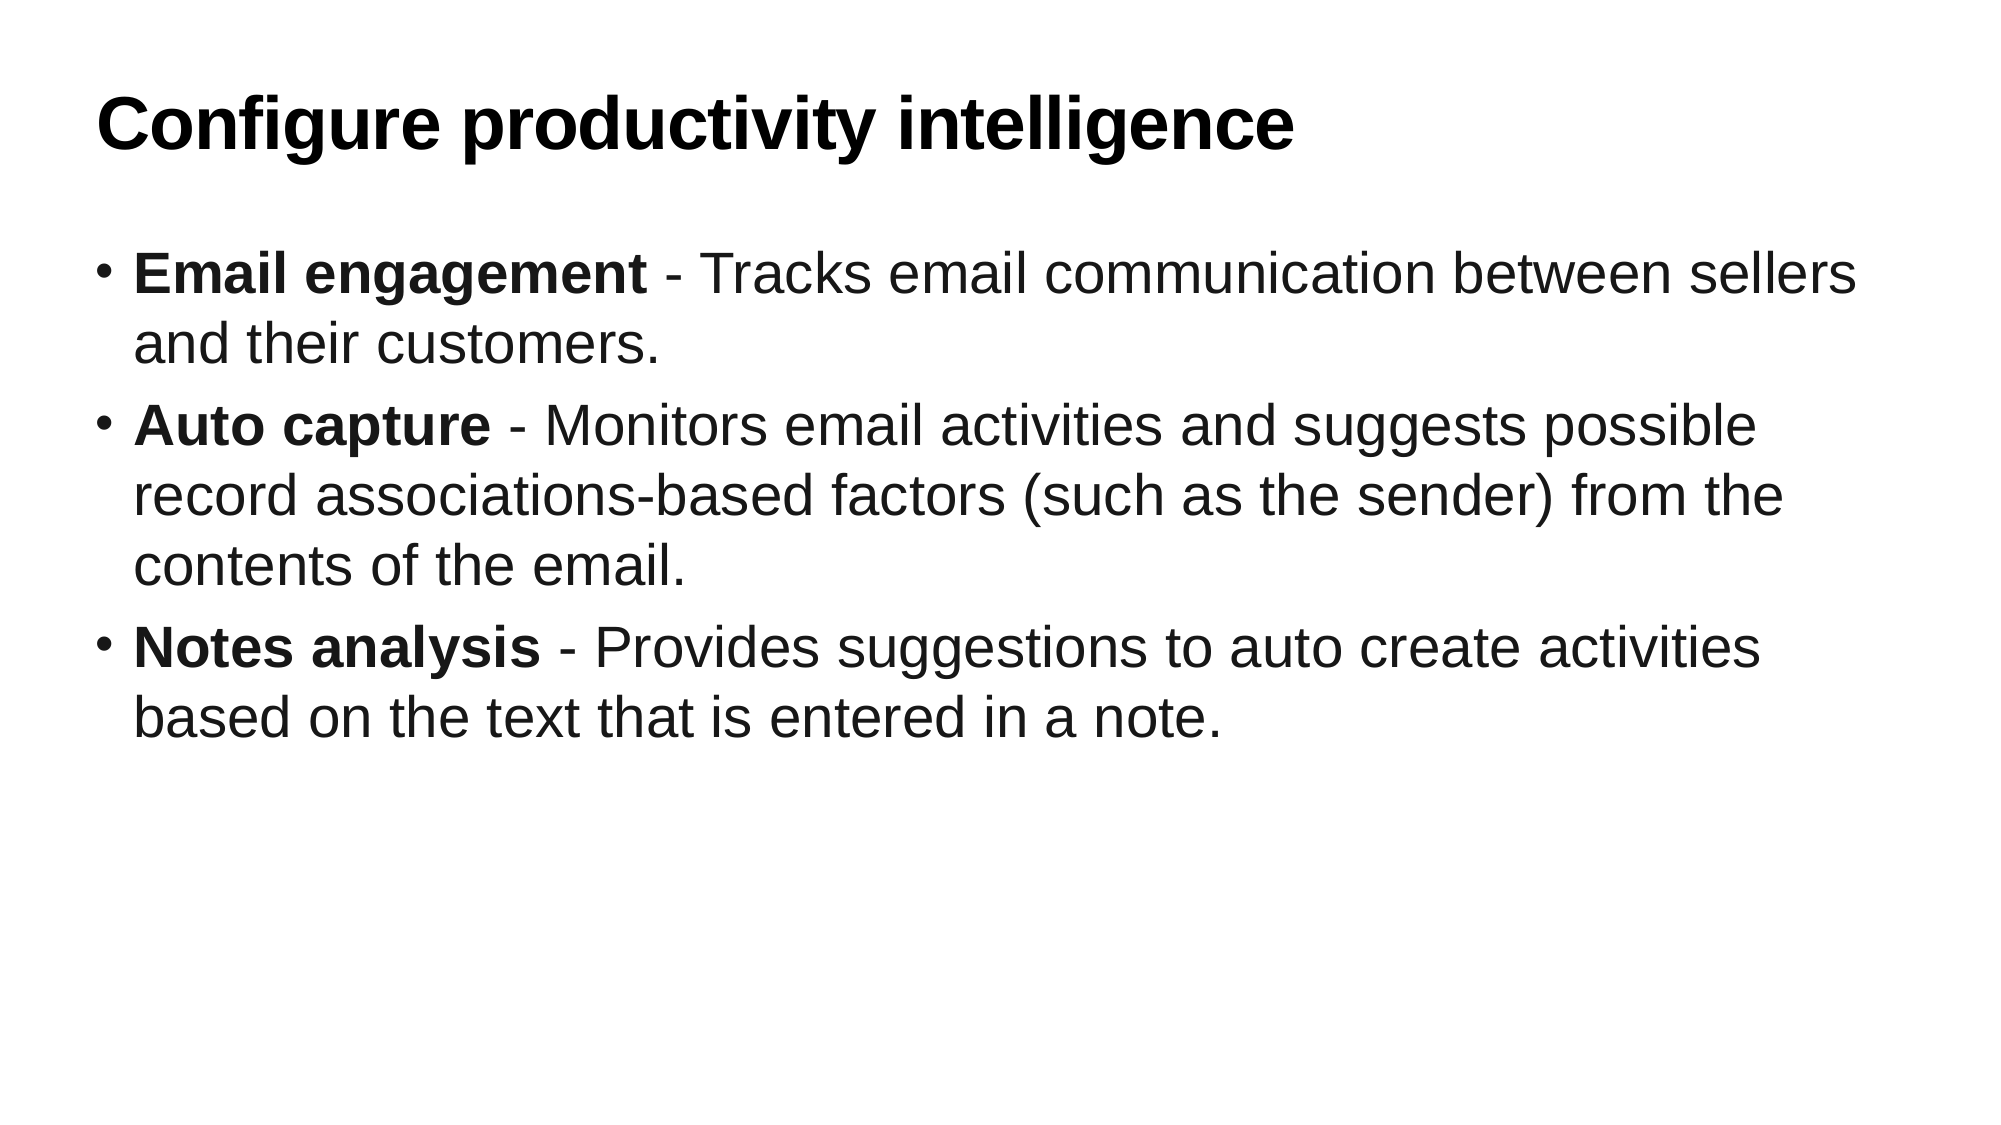

# Configure productivity intelligence
Email engagement - Tracks email communication between sellers and their customers.
Auto capture - Monitors email activities and suggests possible record associations-based factors (such as the sender) from the contents of the email.
Notes analysis - Provides suggestions to auto create activities based on the text that is entered in a note.